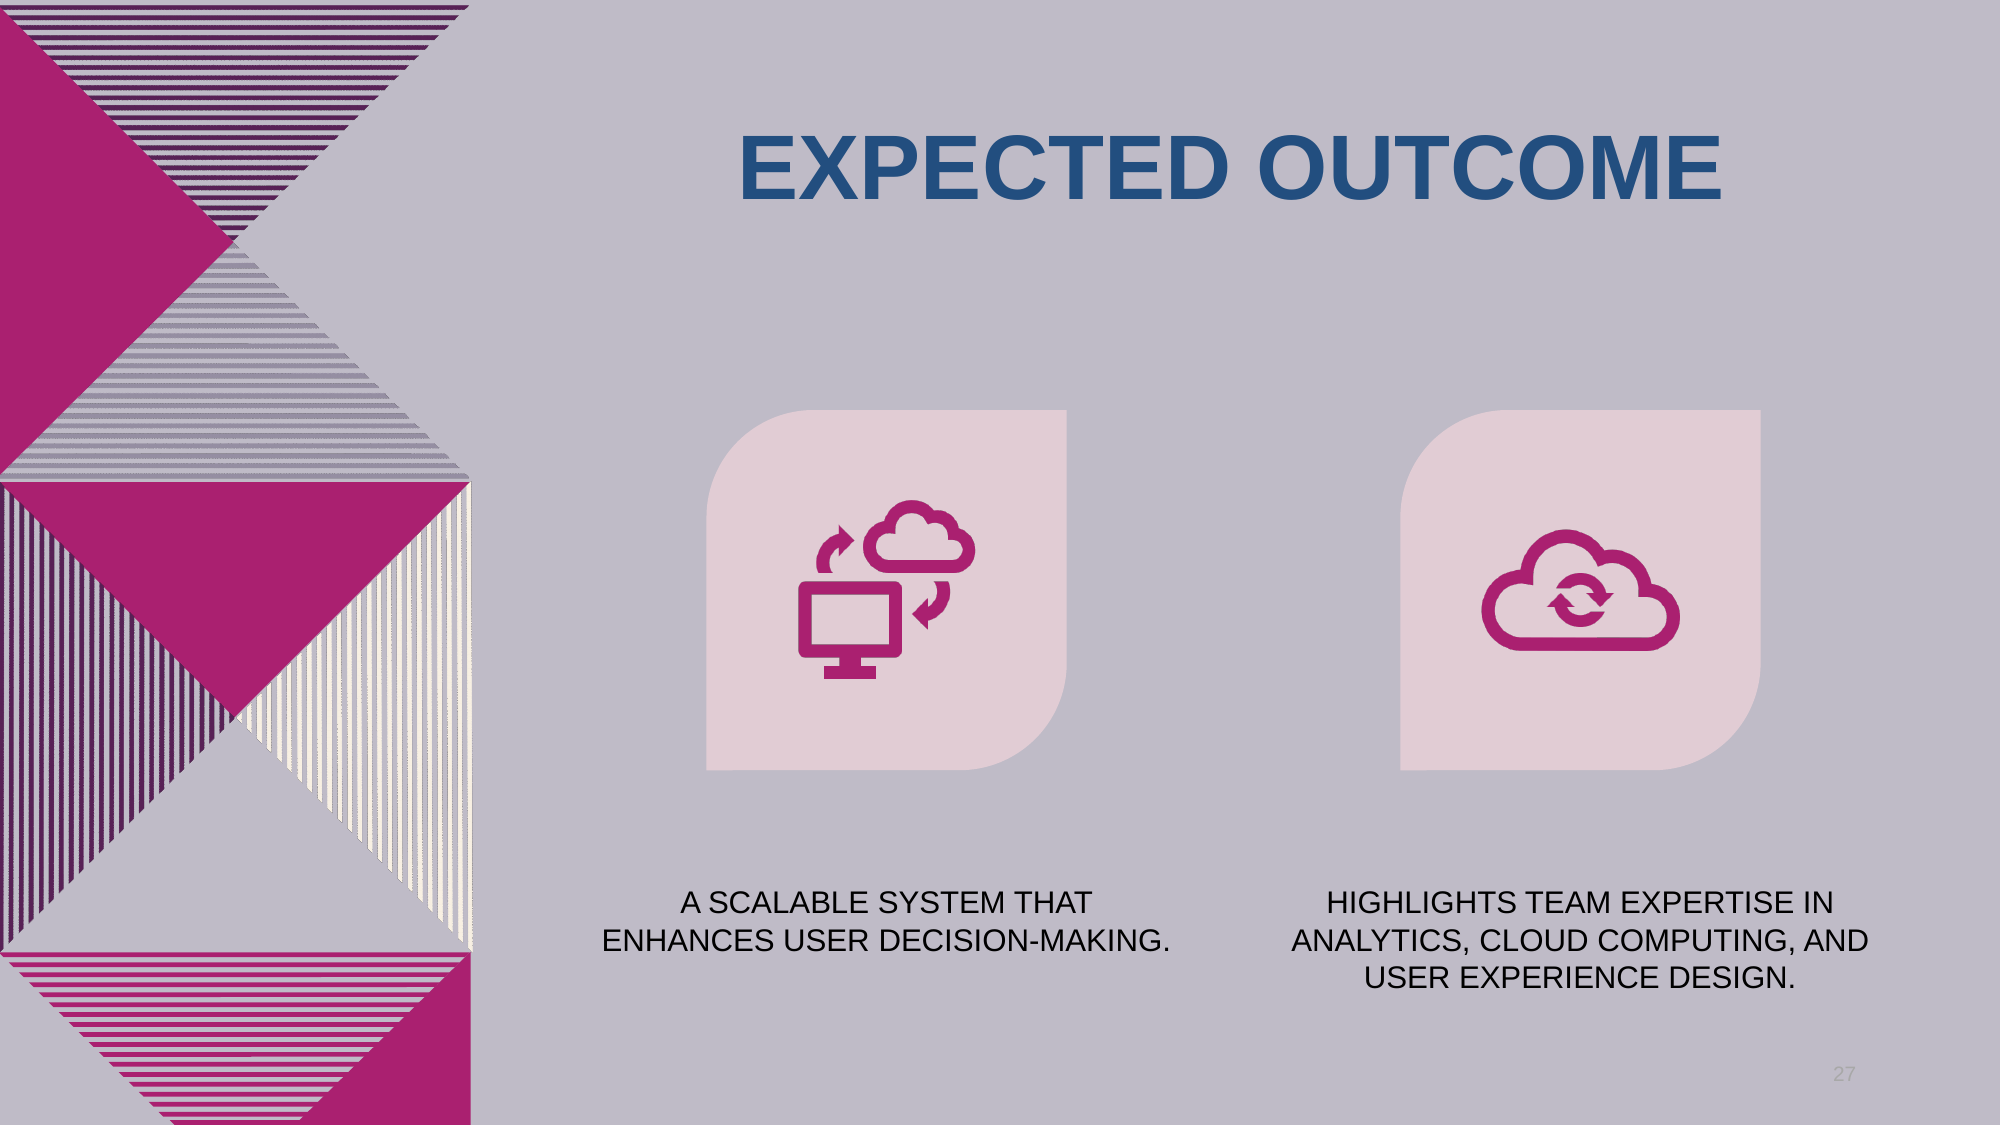

# Expected outcome
A scalable system that enhances user decision-making.
Highlights team expertise in analytics, cloud computing, and user experience design.
27